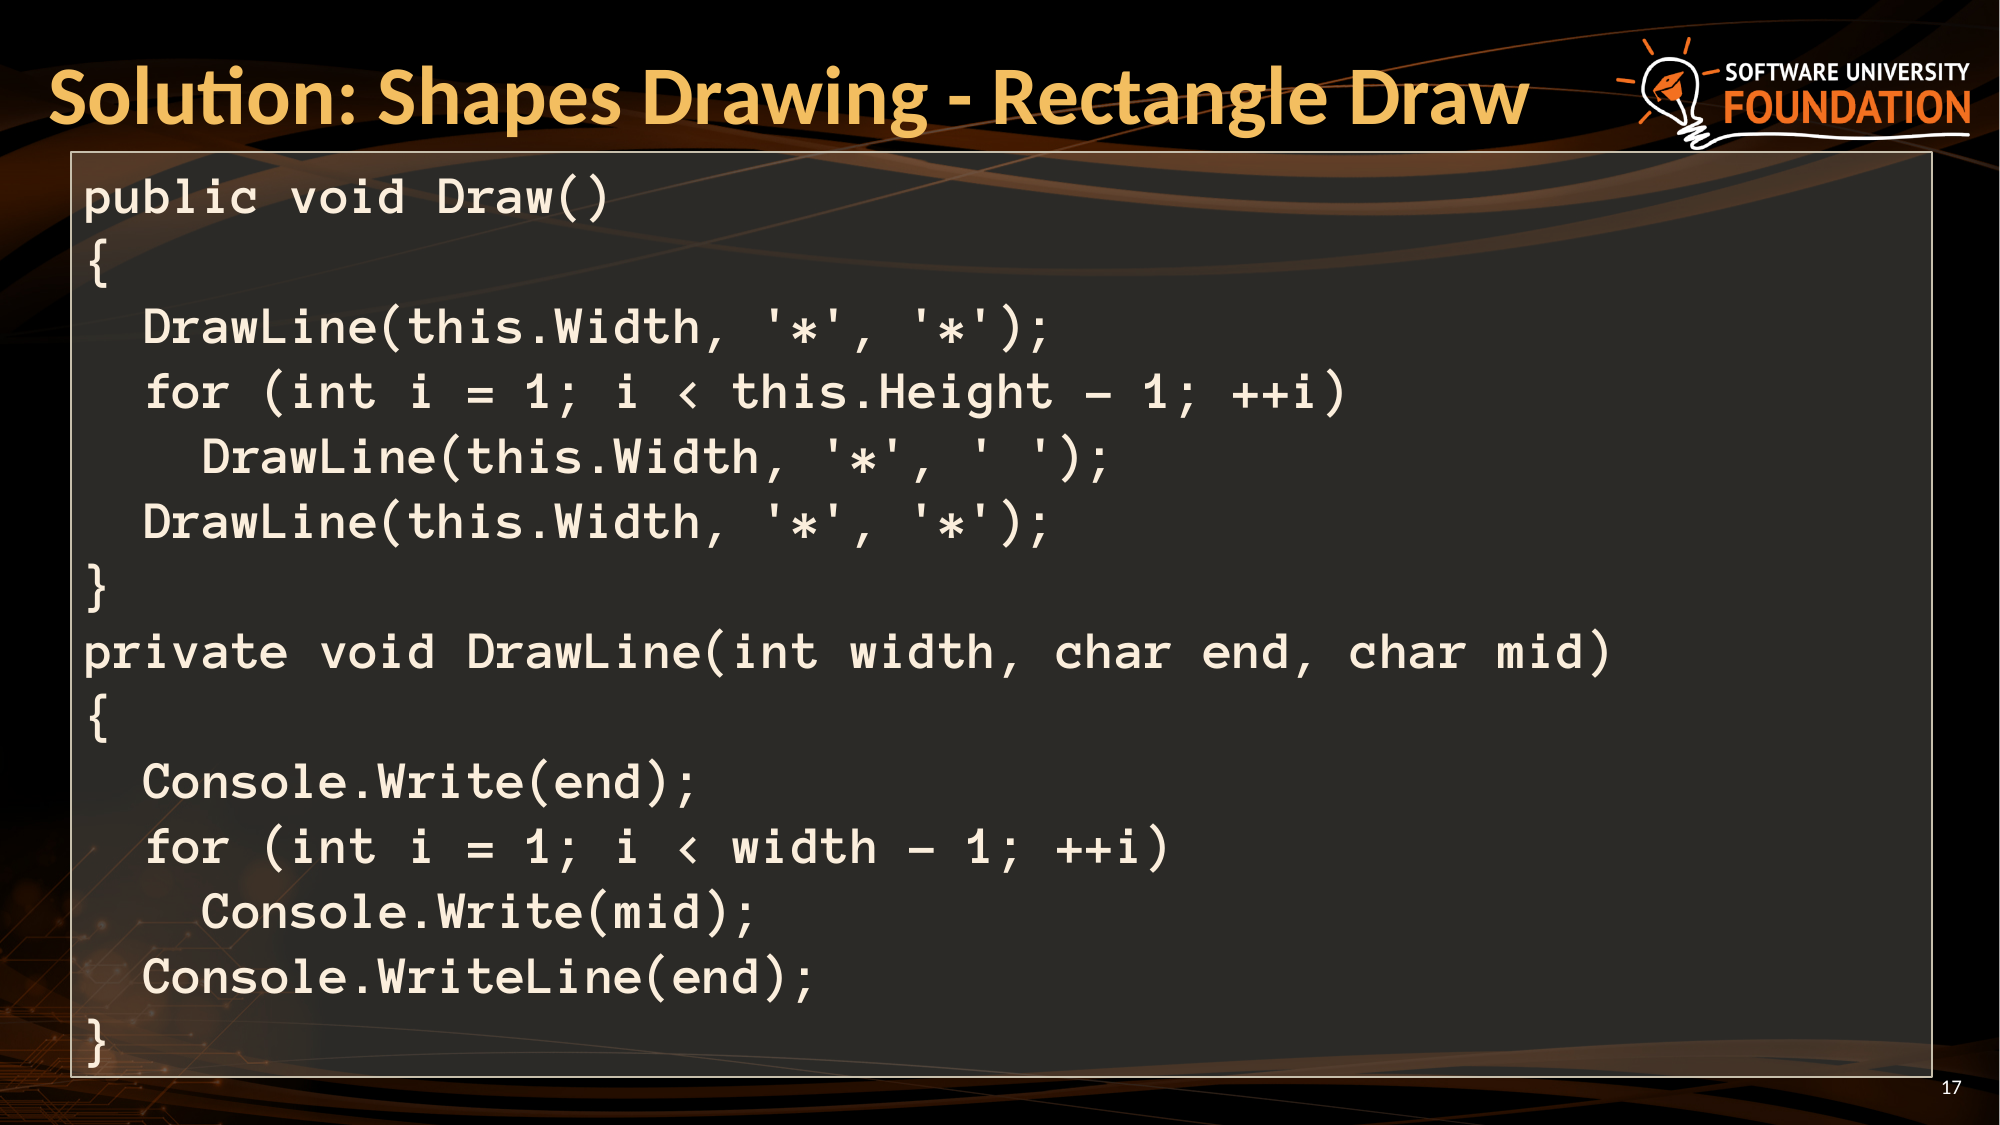

# Solution: Shapes Drawing - Rectangle Draw
public void Draw()
{
  DrawLine(this.Width, '*', '*');
  for (int i = 1; i < this.Height - 1; ++i)
    DrawLine(this.Width, '*', ' ');
  DrawLine(this.Width, '*', '*');
}
private void DrawLine(int width, char end, char mid)
{
  Console.Write(end);
  for (int i = 1; i < width - 1; ++i)
    Console.Write(mid);
  Console.WriteLine(end);
}
17